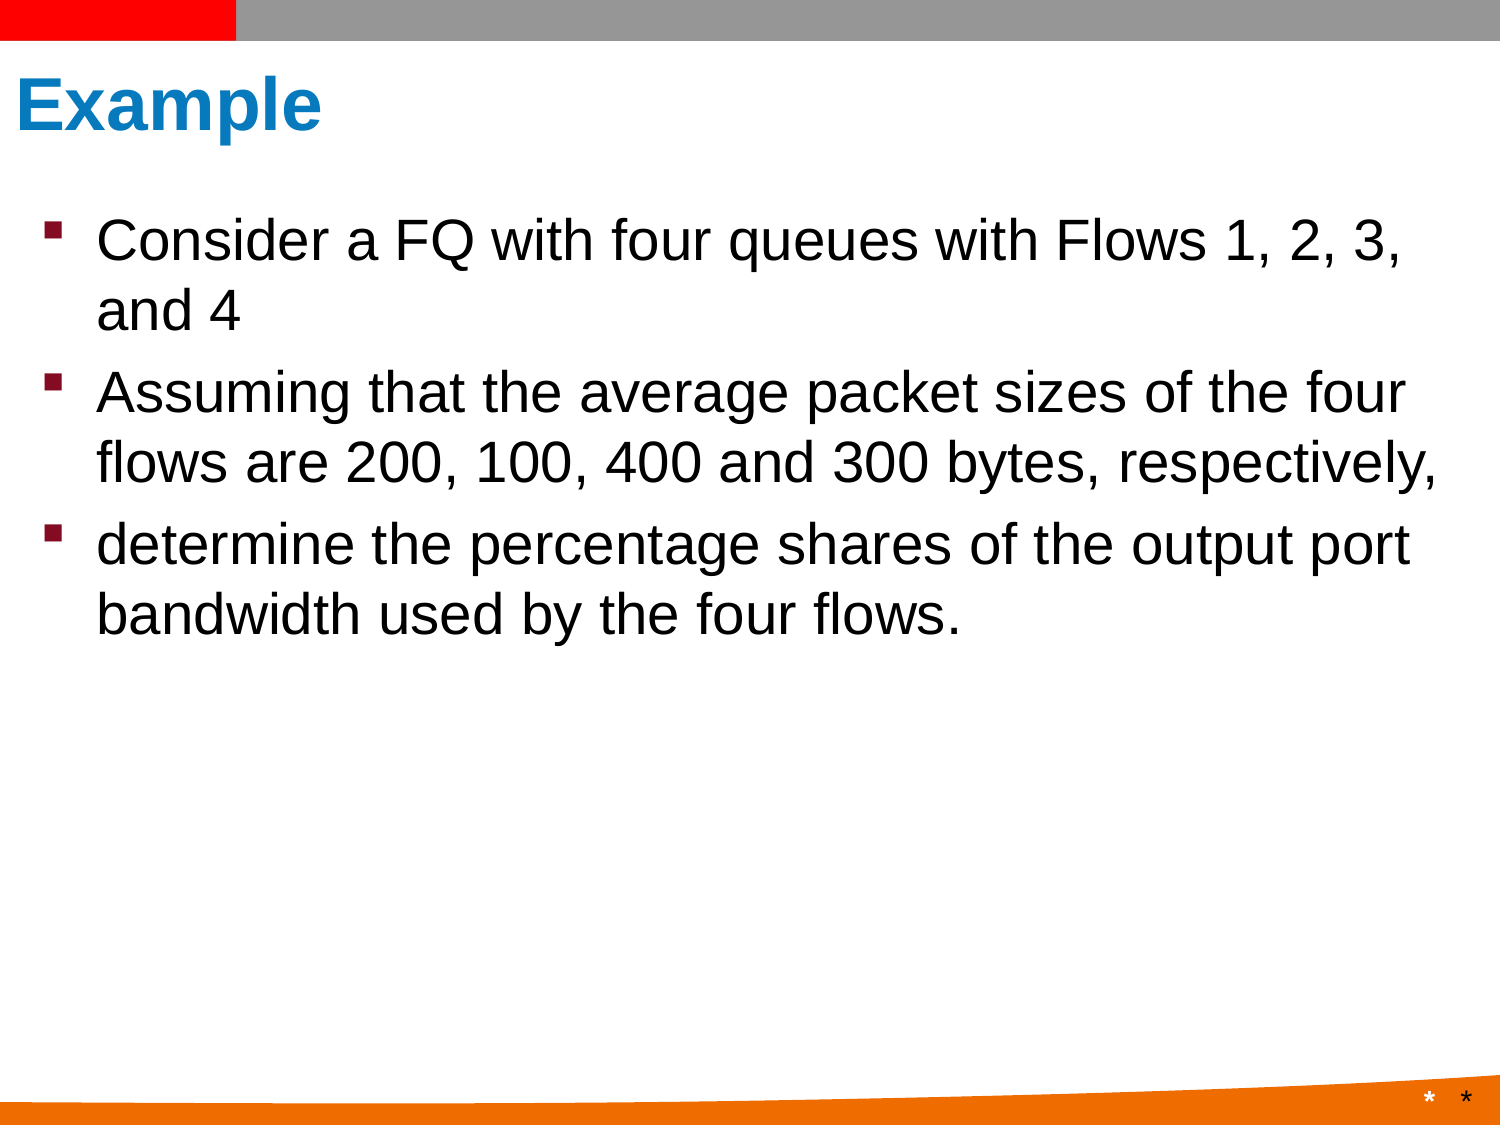

# Example
Consider a FQ with four queues with Flows 1, 2, 3, and 4
Assuming that the average packet sizes of the four flows are 200, 100, 400 and 300 bytes, respectively,
determine the percentage shares of the output port bandwidth used by the four flows.

*